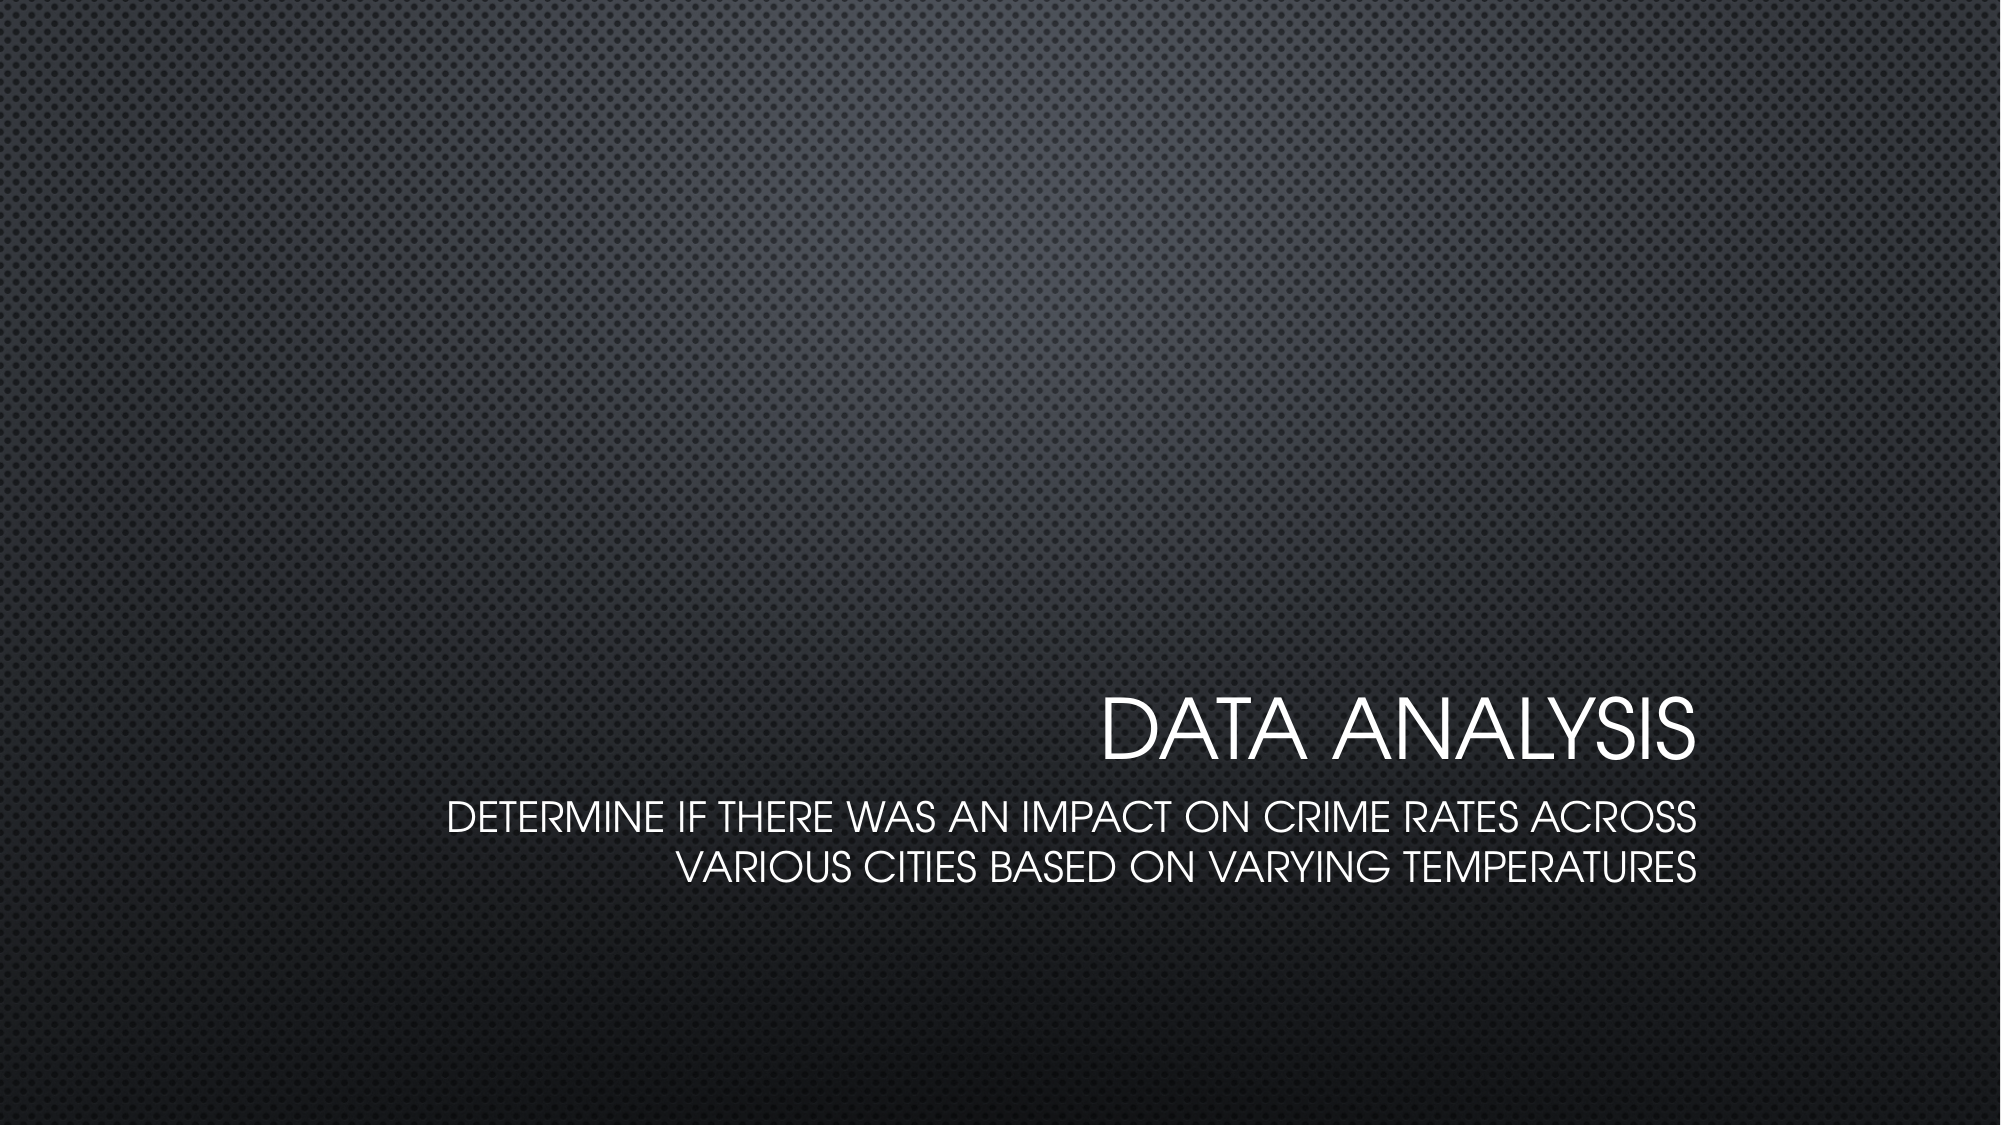

# Data Analysis
determine if there was an impact on crime rates across various cities based on varying temperatures